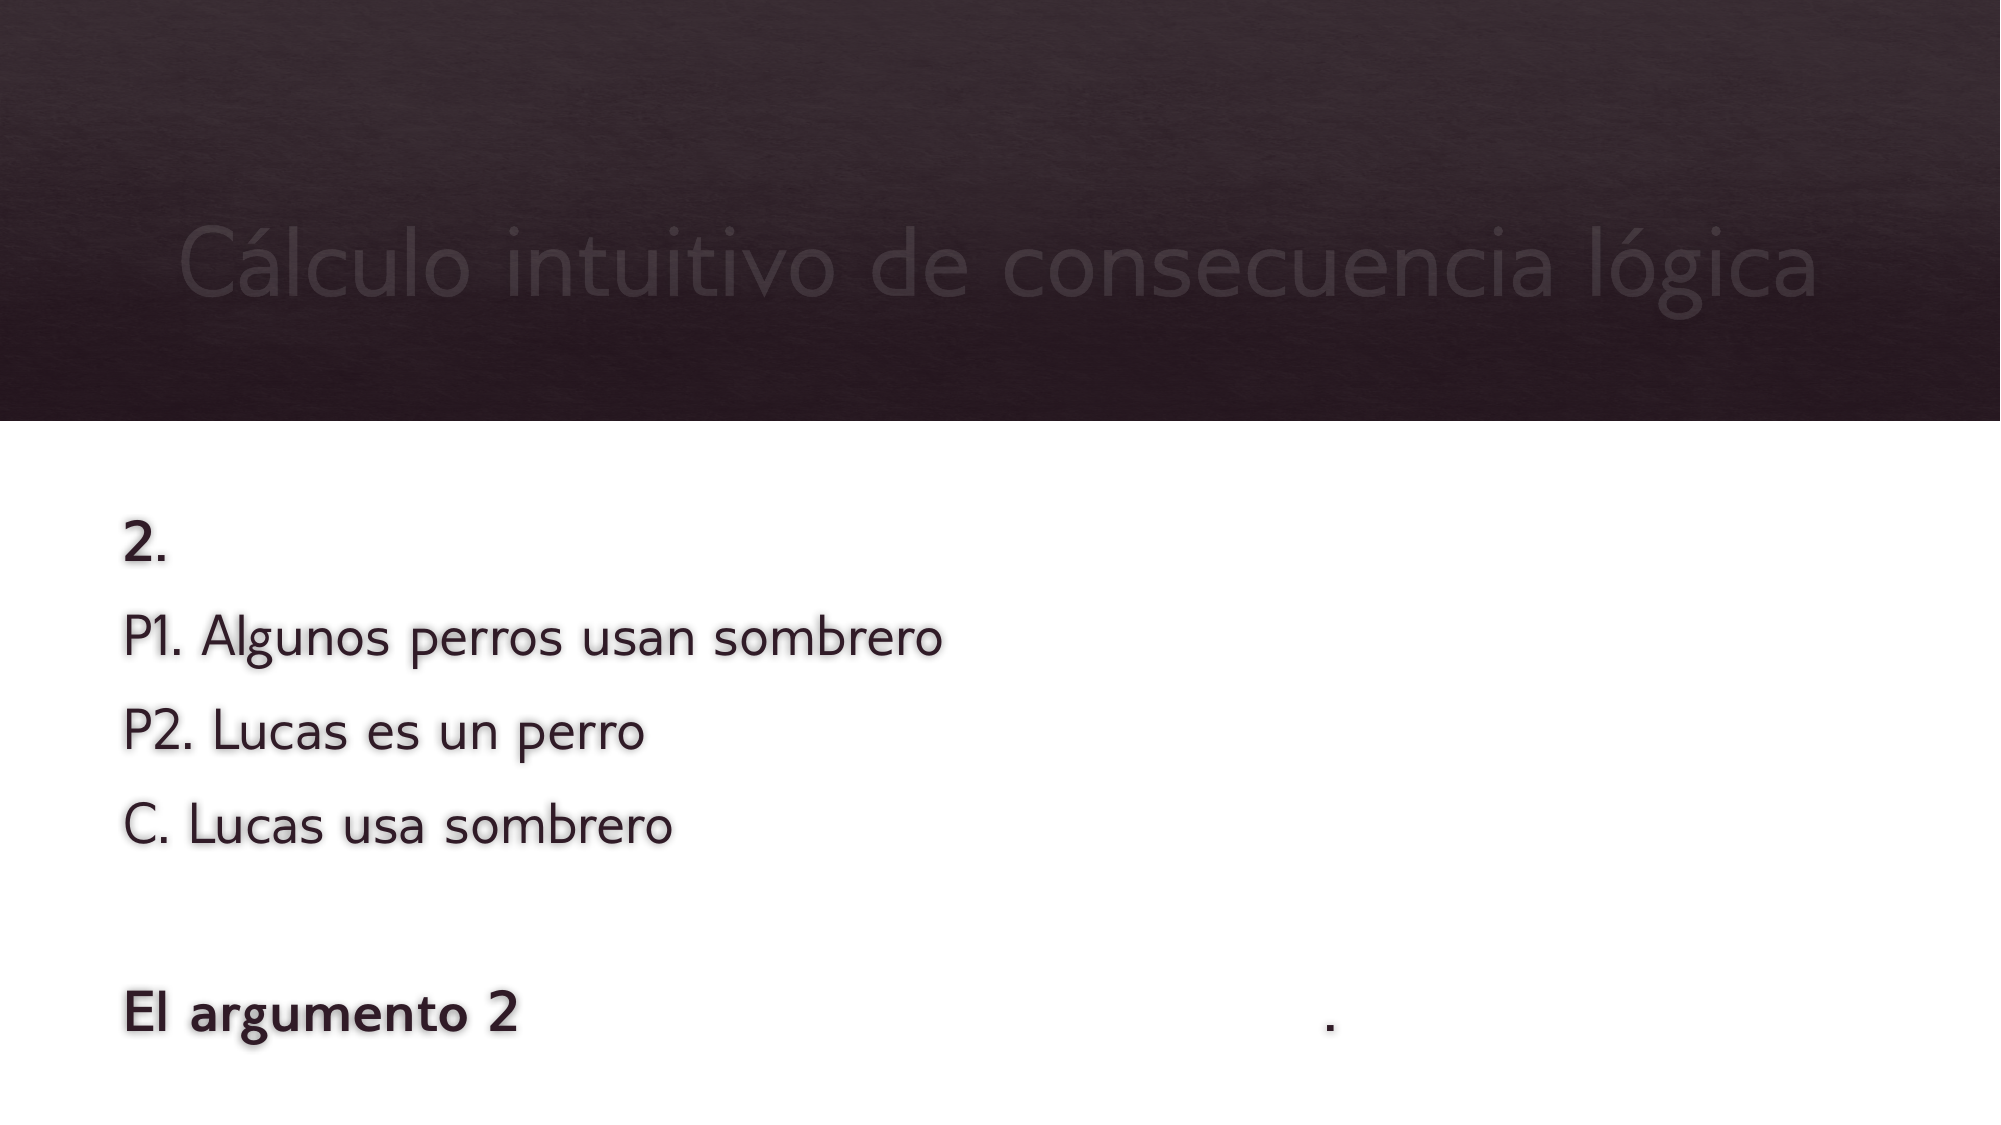

# Cálculo intuitivo de consecuencia lógica
2.
P1. Algunos perros usan sombrero
P2. Lucas es un perro
C. Lucas usa sombrero

El argumento 2 						.